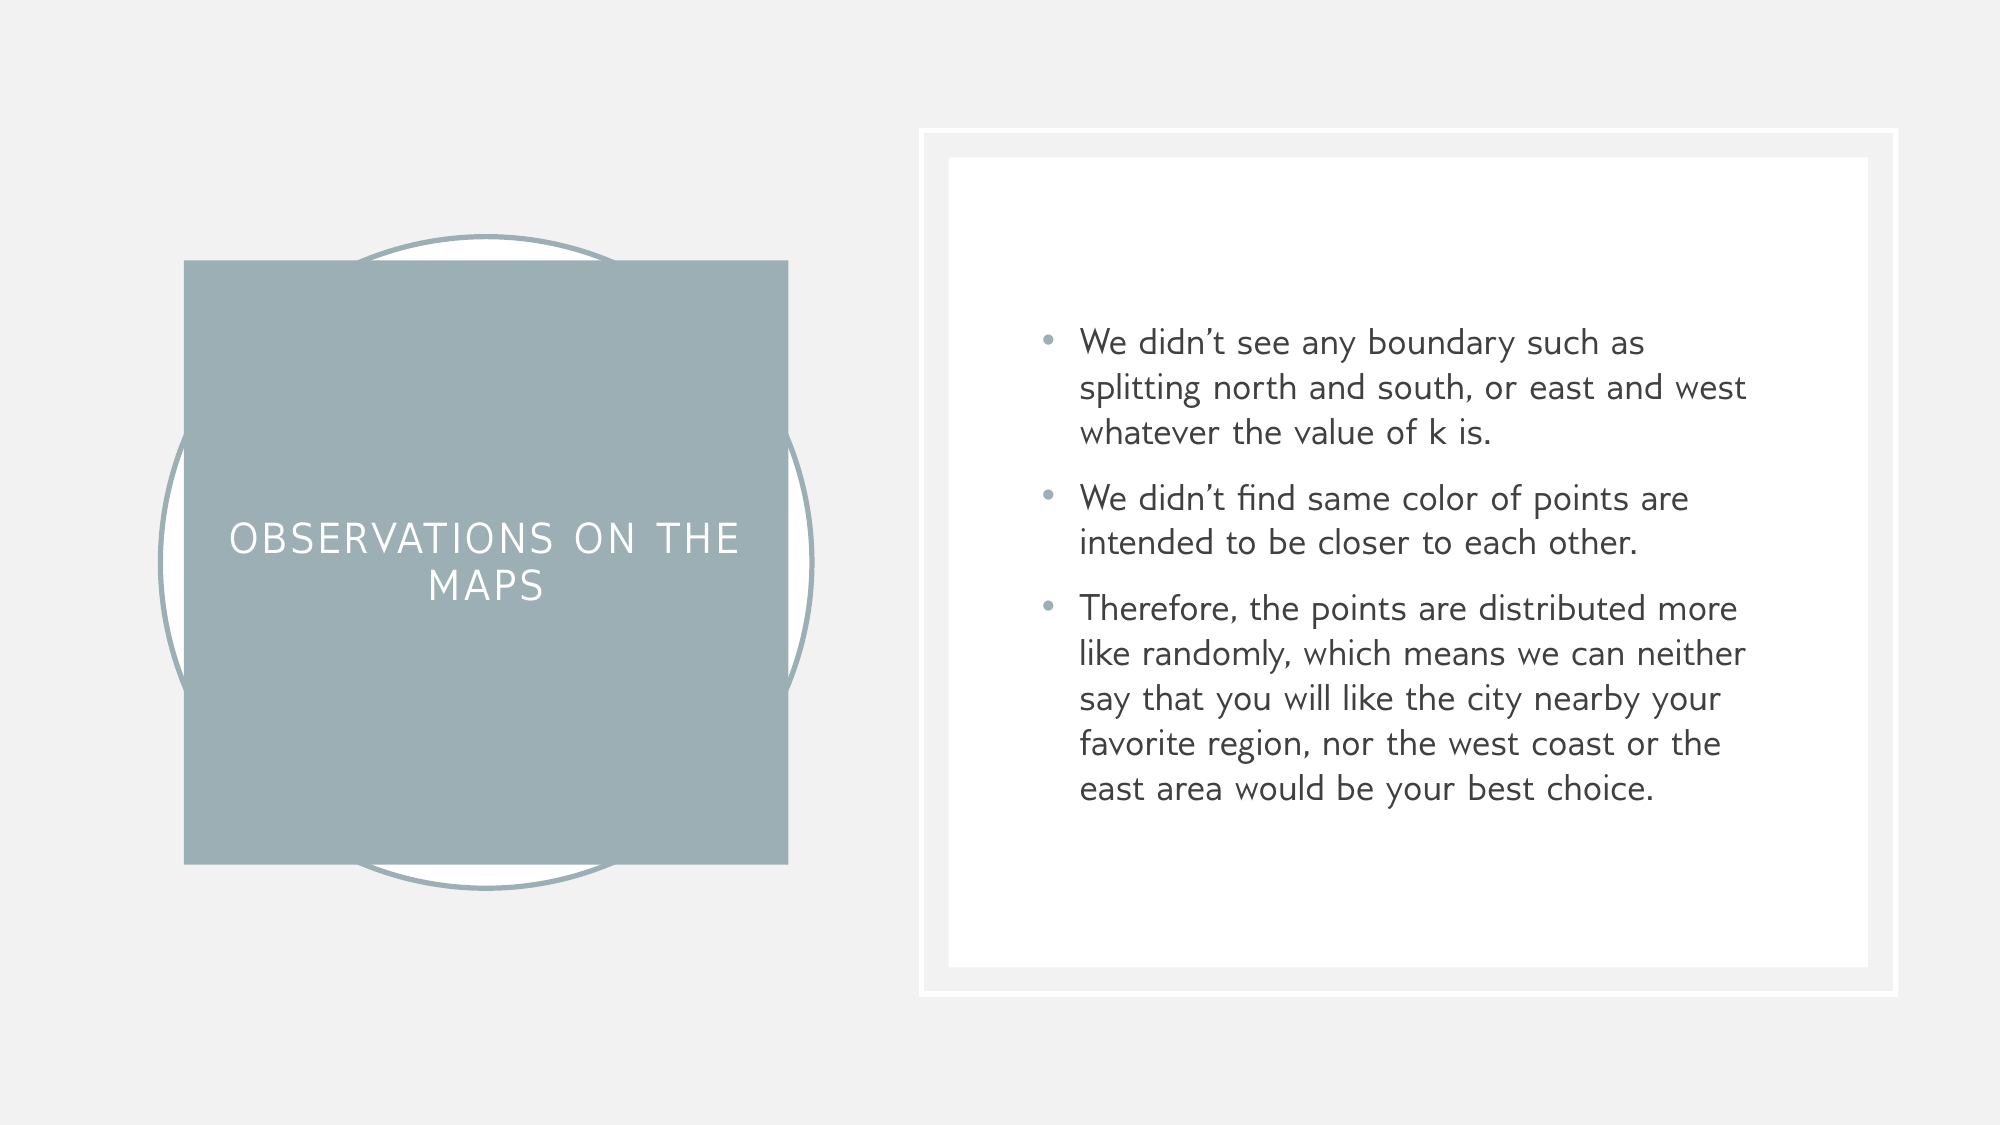

We didn’t see any boundary such as splitting north and south, or east and west whatever the value of k is.
We didn’t find same color of points are intended to be closer to each other.
Therefore, the points are distributed more like randomly, which means we can neither say that you will like the city nearby your favorite region, nor the west coast or the east area would be your best choice.
# Observations on the maps